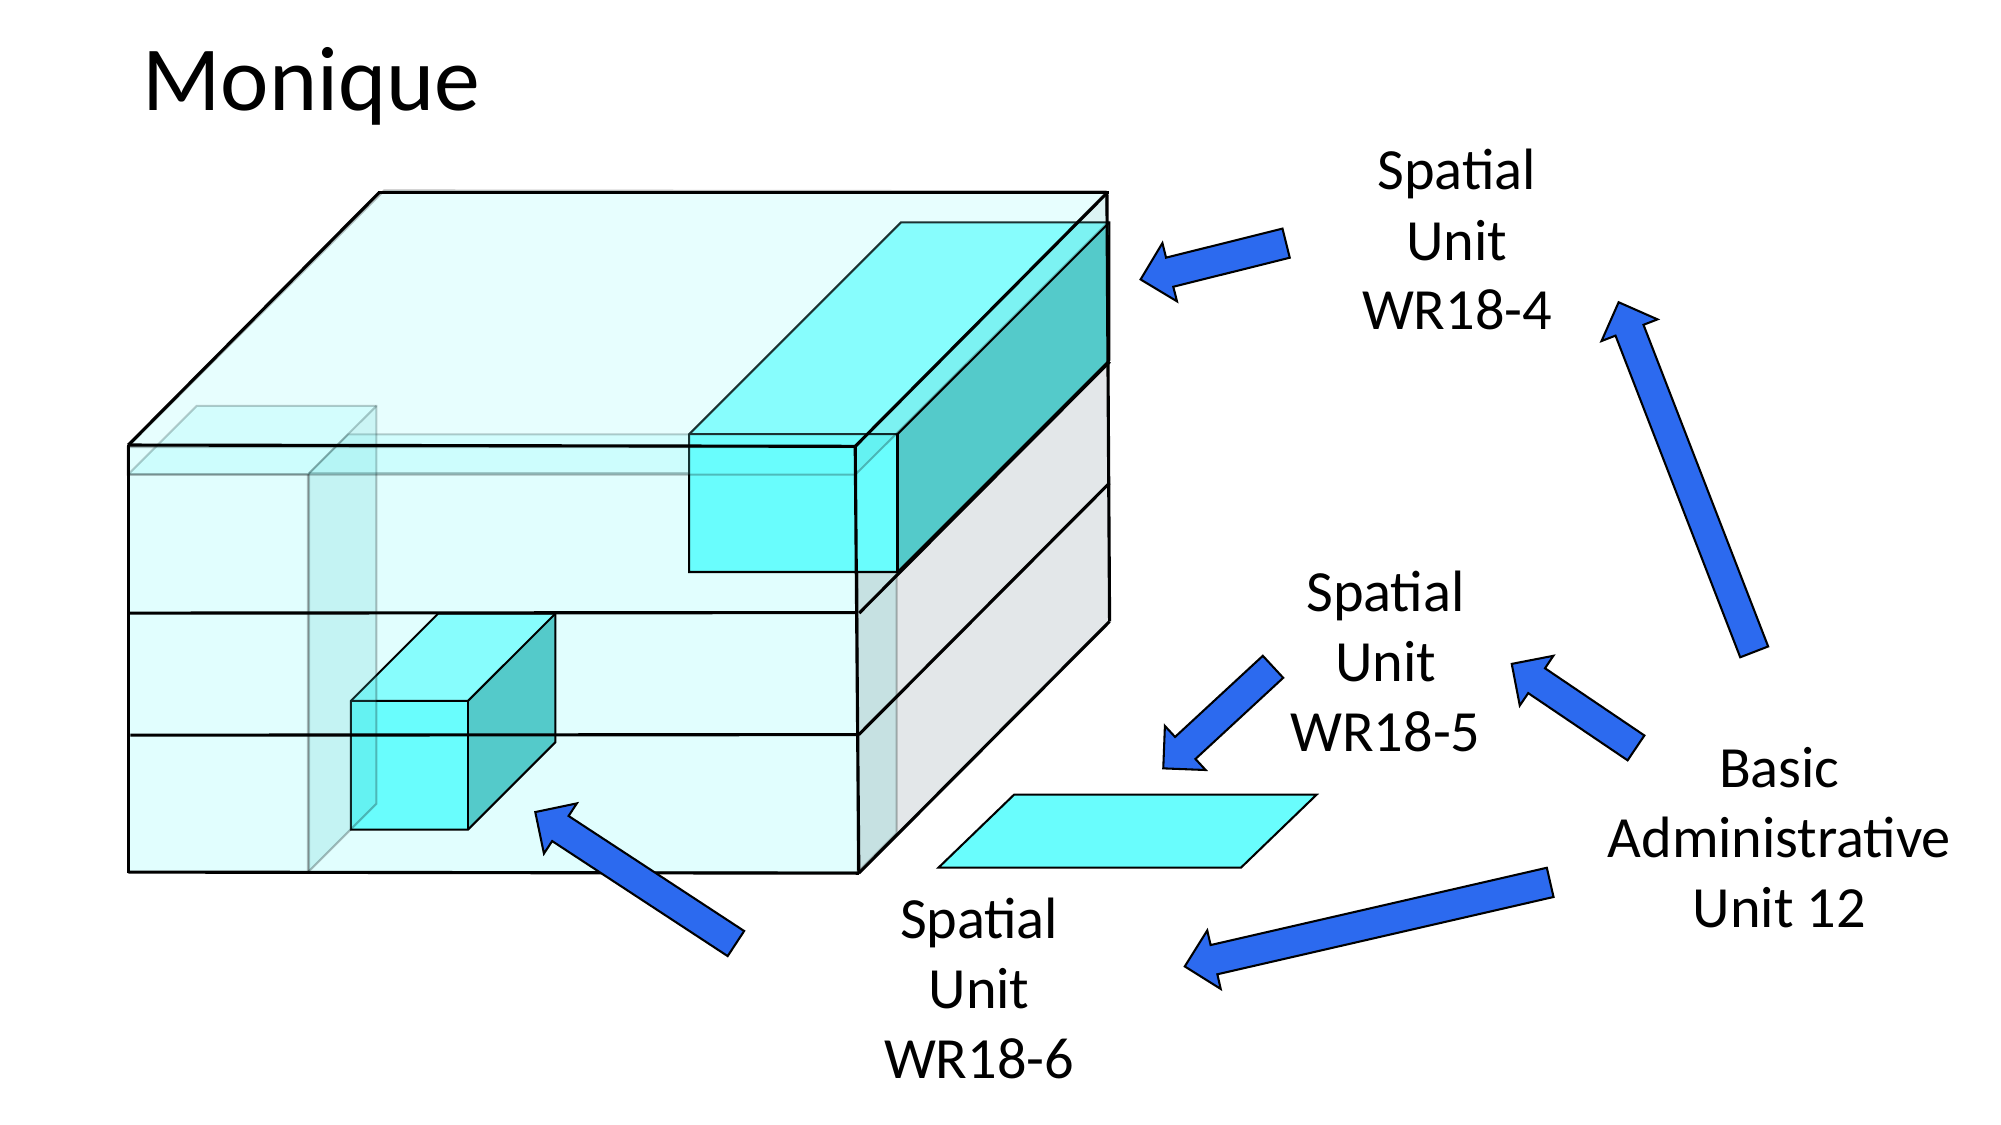

Monique
Spatial
Unit
WR18-4

Spatial
Unit
WR18-5

Basic
Administrative
Unit 12

Spatial
Unit
WR18-6